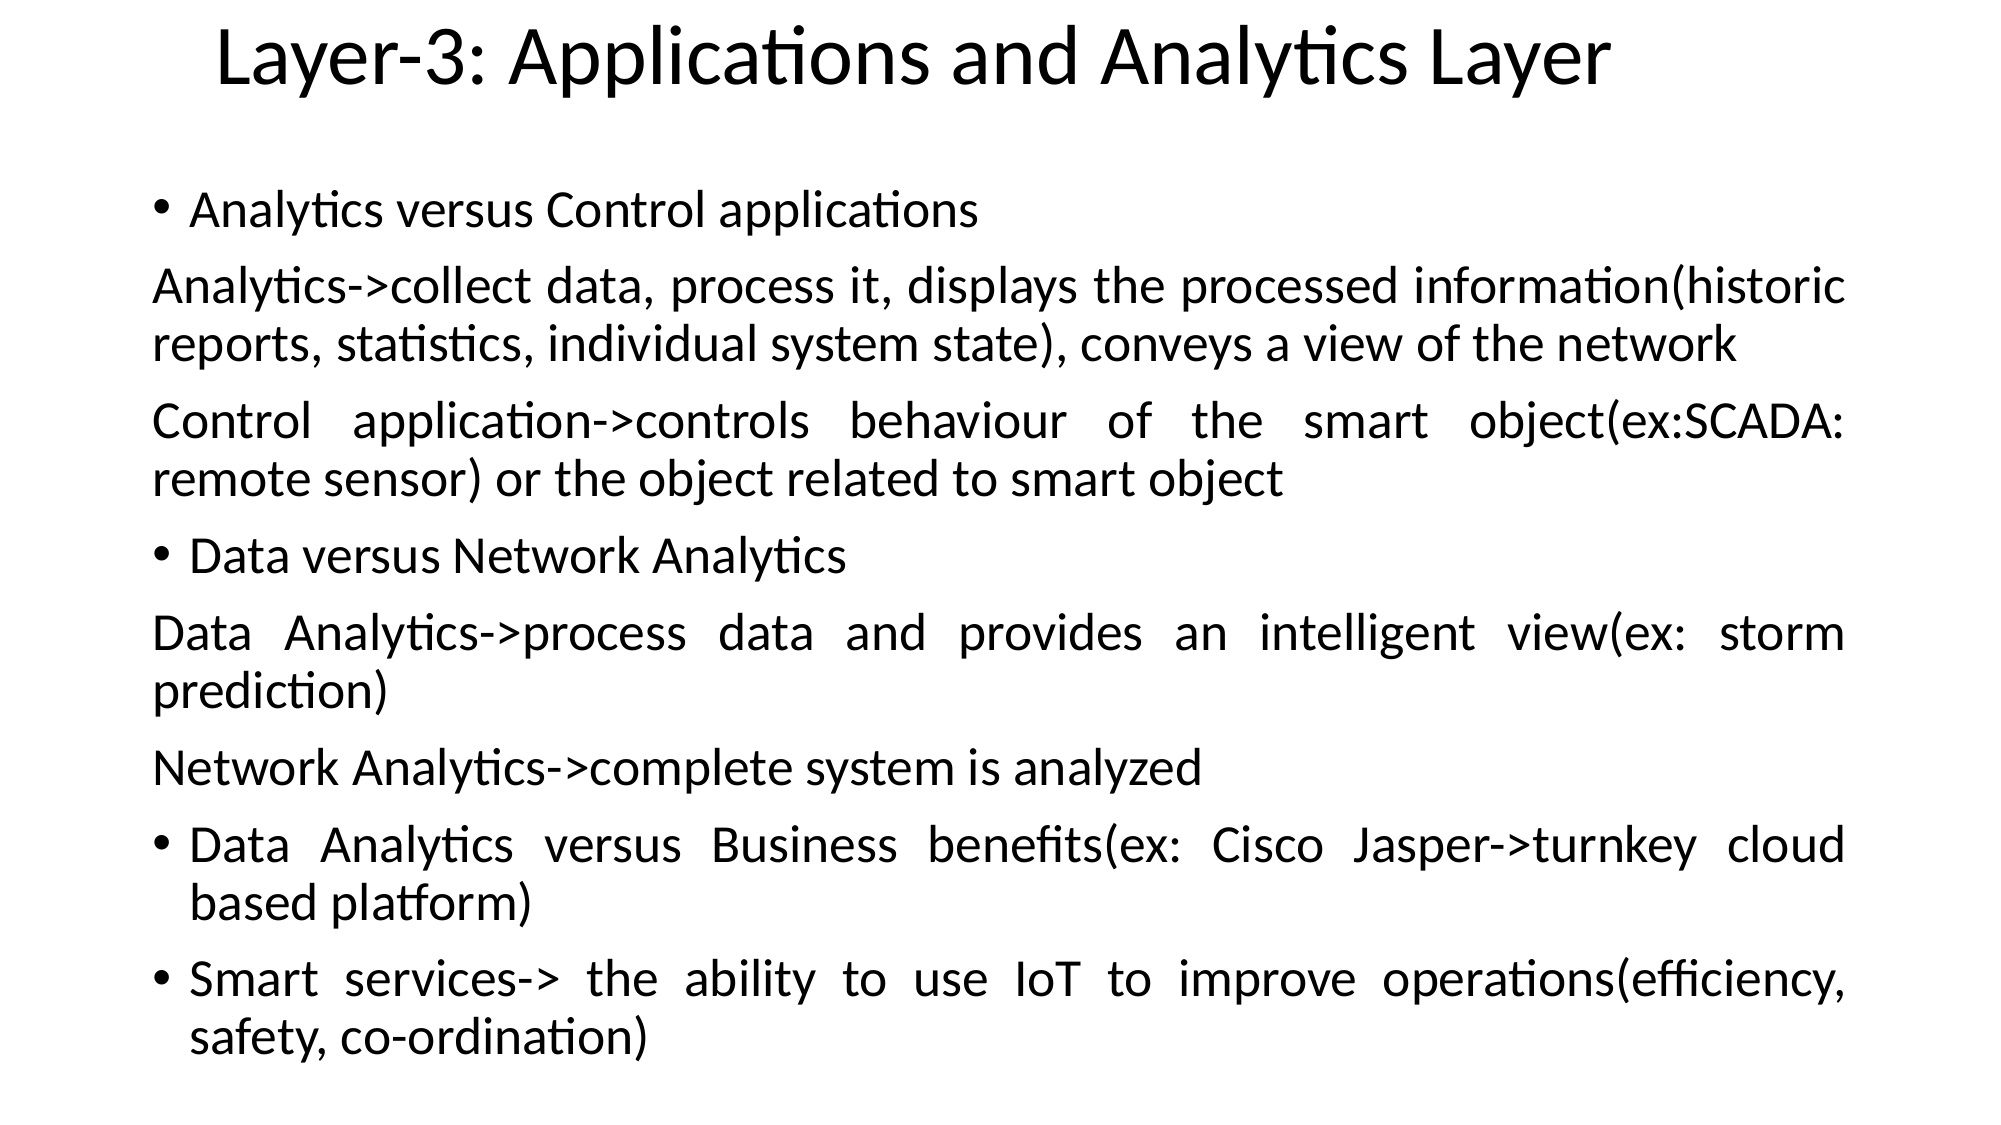

# Layer-3: Applications and Analytics Layer
Analytics versus Control applications
Analytics->collect data, process it, displays the processed information(historic reports, statistics, individual system state), conveys a view of the network
Control application->controls behaviour of the smart object(ex:SCADA: remote sensor) or the object related to smart object
Data versus Network Analytics
Data Analytics->process data and provides an intelligent view(ex: storm prediction)
Network Analytics->complete system is analyzed
Data Analytics versus Business benefits(ex: Cisco Jasper->turnkey cloud based platform)
Smart services-> the ability to use IoT to improve operations(efficiency, safety, co-ordination)